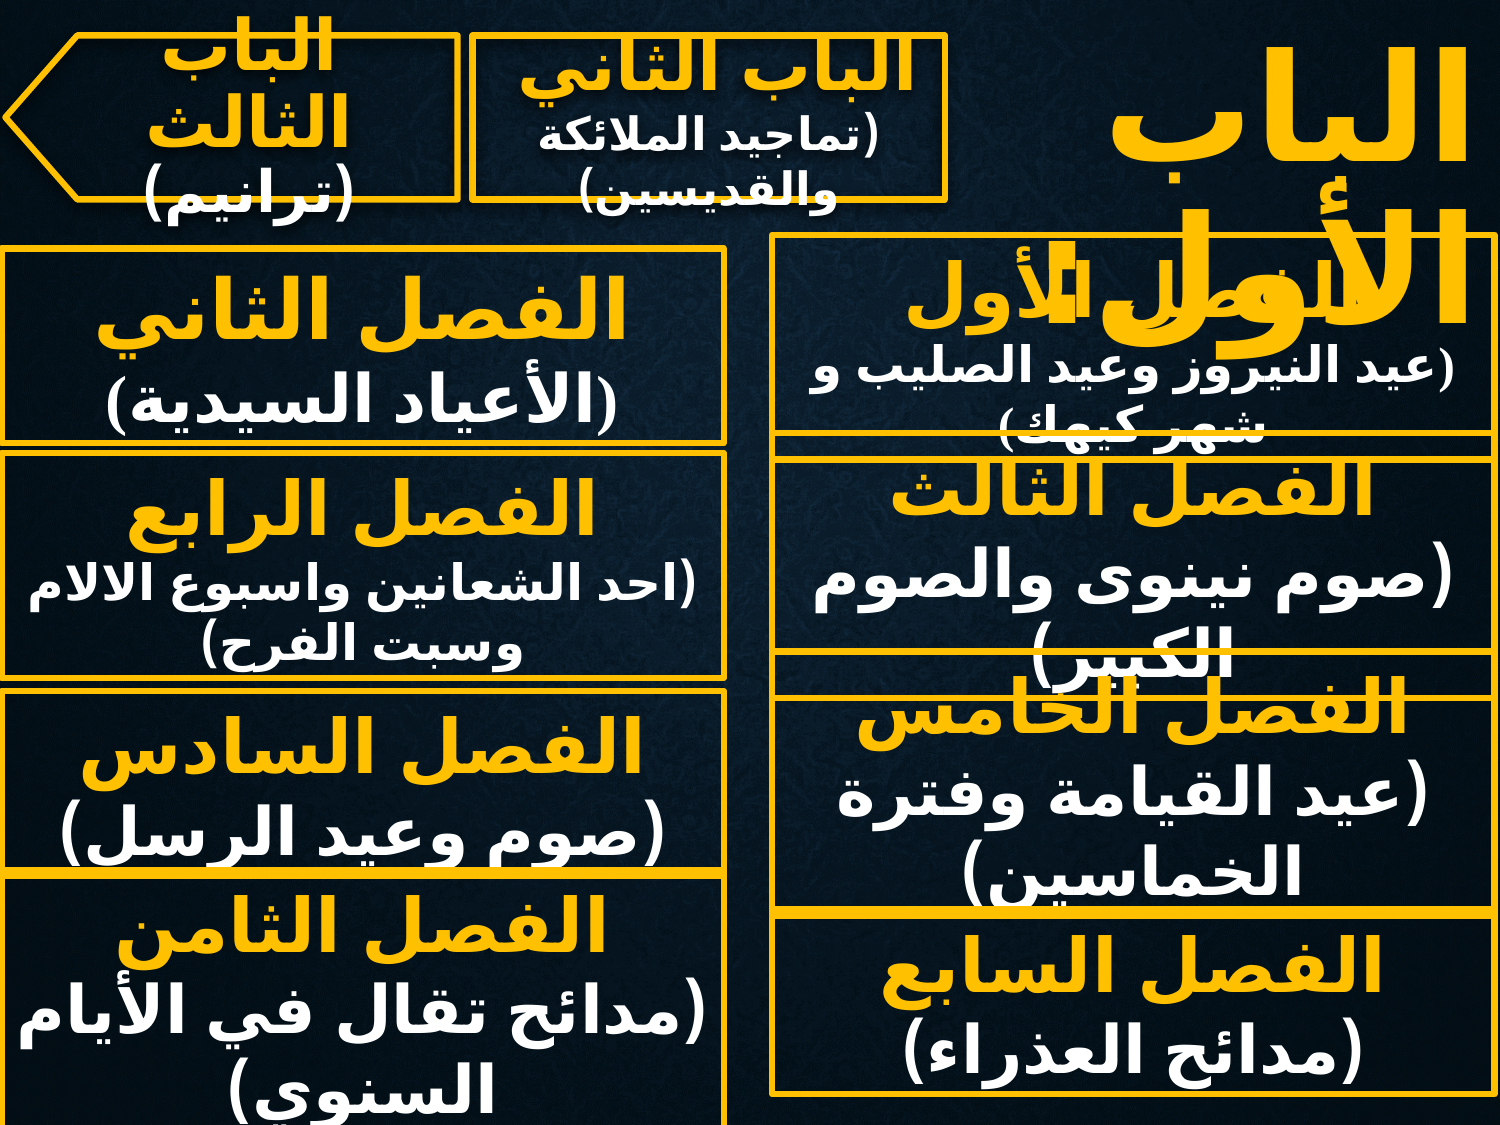

# الباب الأول:
الباب الثالث (ترانيم)
الباب الثاني
(تماجيد الملائكة والقديسين)
الفصل الثاني
(الأعياد السيدية)
الفصل الأول
(عيد النيروز وعيد الصليب و شهر كيهك)
الفصل الثالث
(صوم نينوى والصوم الكبير)
الفصل الرابع
(احد الشعانين واسبوع الالام وسبت الفرح)
الفصل السادس
(صوم وعيد الرسل)
الفصل الخامس
(عيد القيامة وفترة الخماسين)
الفصل الثامن
(مدائح تقال في الأيام السنوي)
الفصل السابع
(مدائح العذراء)